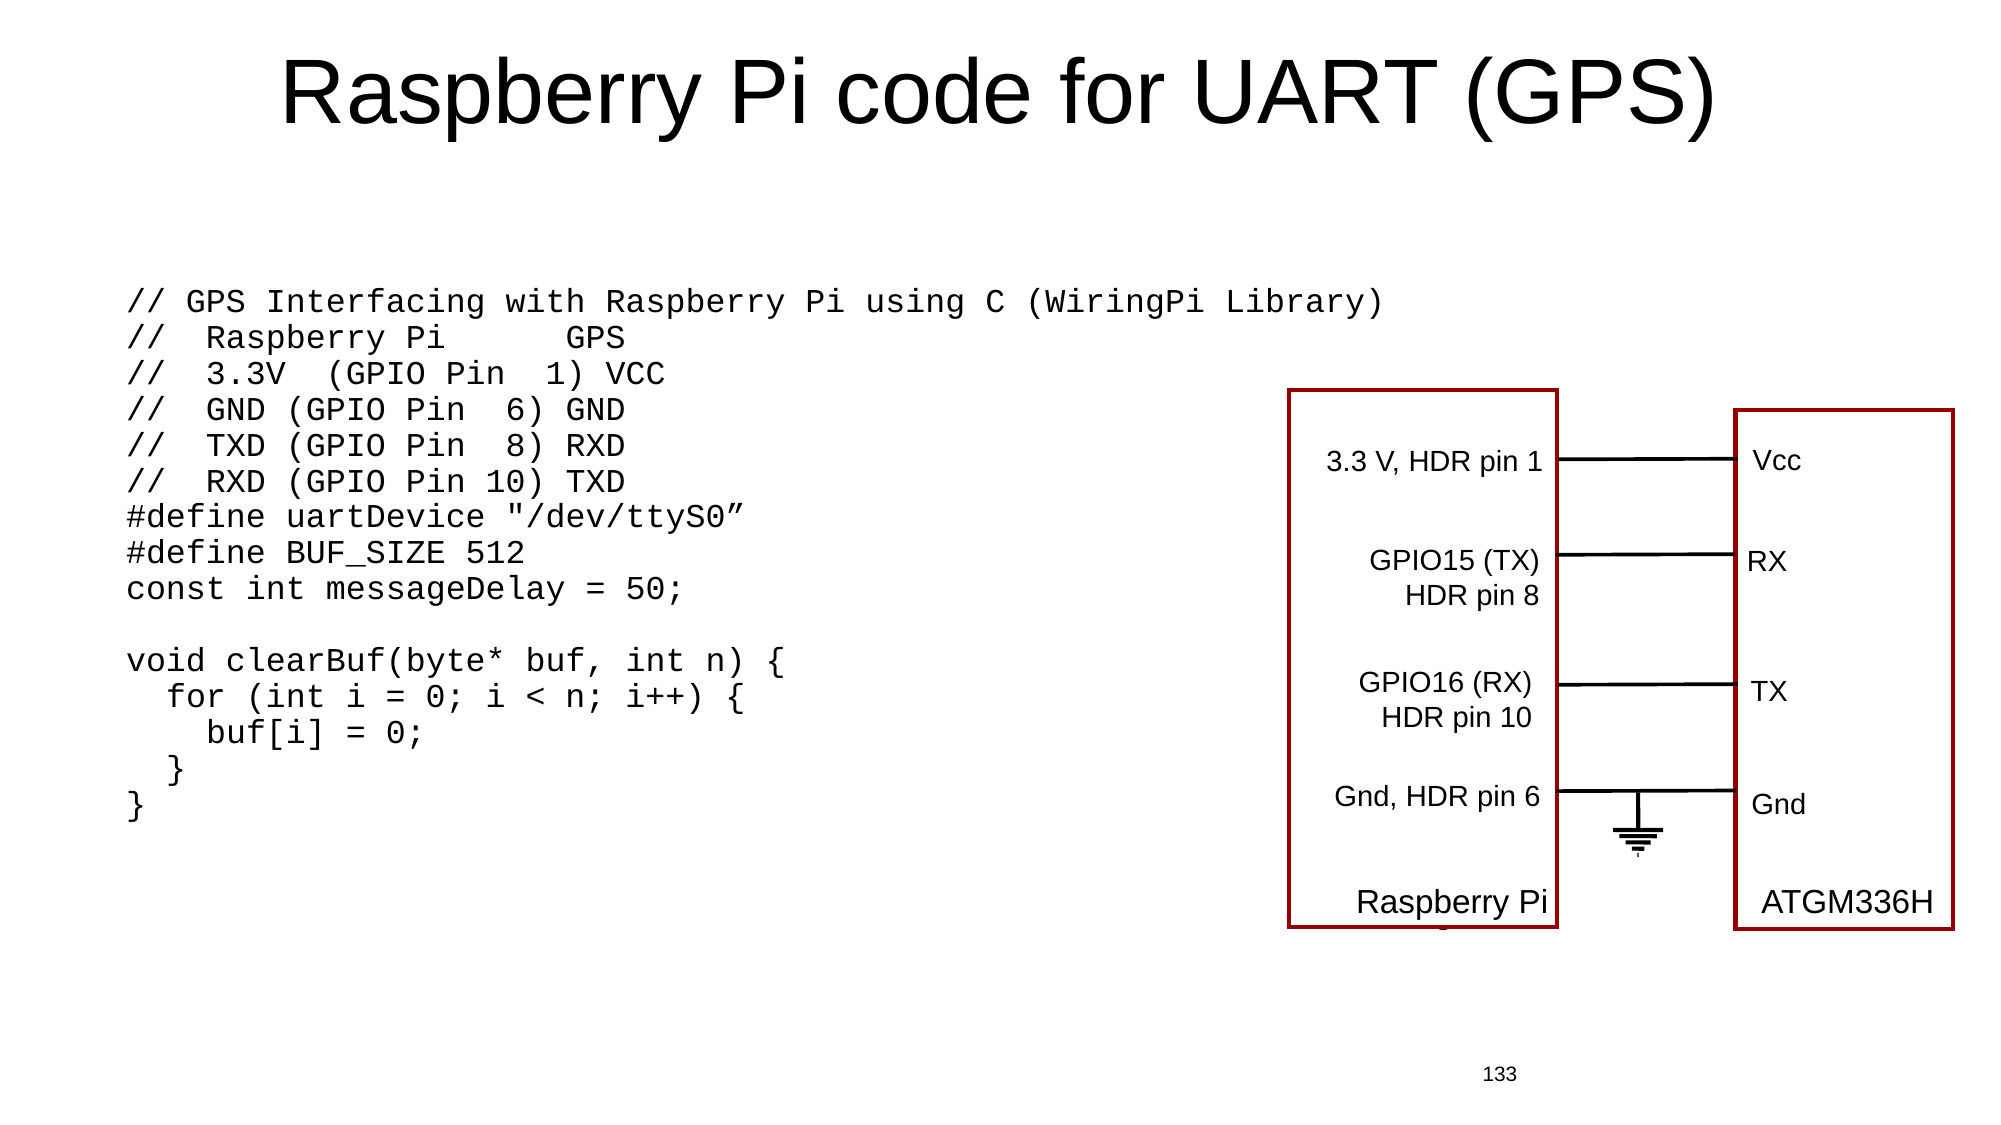

# Raspberry Pi code for UART (GPS)
// GPS Interfacing with Raspberry Pi using C (WiringPi Library)
//  Raspberry Pi      GPS
//  3.3V  (GPIO Pin  1) VCC
//  GND (GPIO Pin  6) GND
//  TXD (GPIO Pin  8) RXD
//  RXD (GPIO Pin 10) TXD
#define uartDevice "/dev/ttyS0”
#define BUF_SIZE 512
const int messageDelay = 50;

void clearBuf(byte* buf, int n) {
  for (int i = 0; i < n; i++) {
    buf[i] = 0;
  }
}

Vcc
3.3 V, HDR pin 1
GPIO15 (TX)
HDR pin 8
RX
Vcc

trigger
GPIO16 (RX)
HDR pin 10

TX
echo
Gnd, HDR pin 6

Gnd

ATGM336H
Raspberry Pi
gnd

133